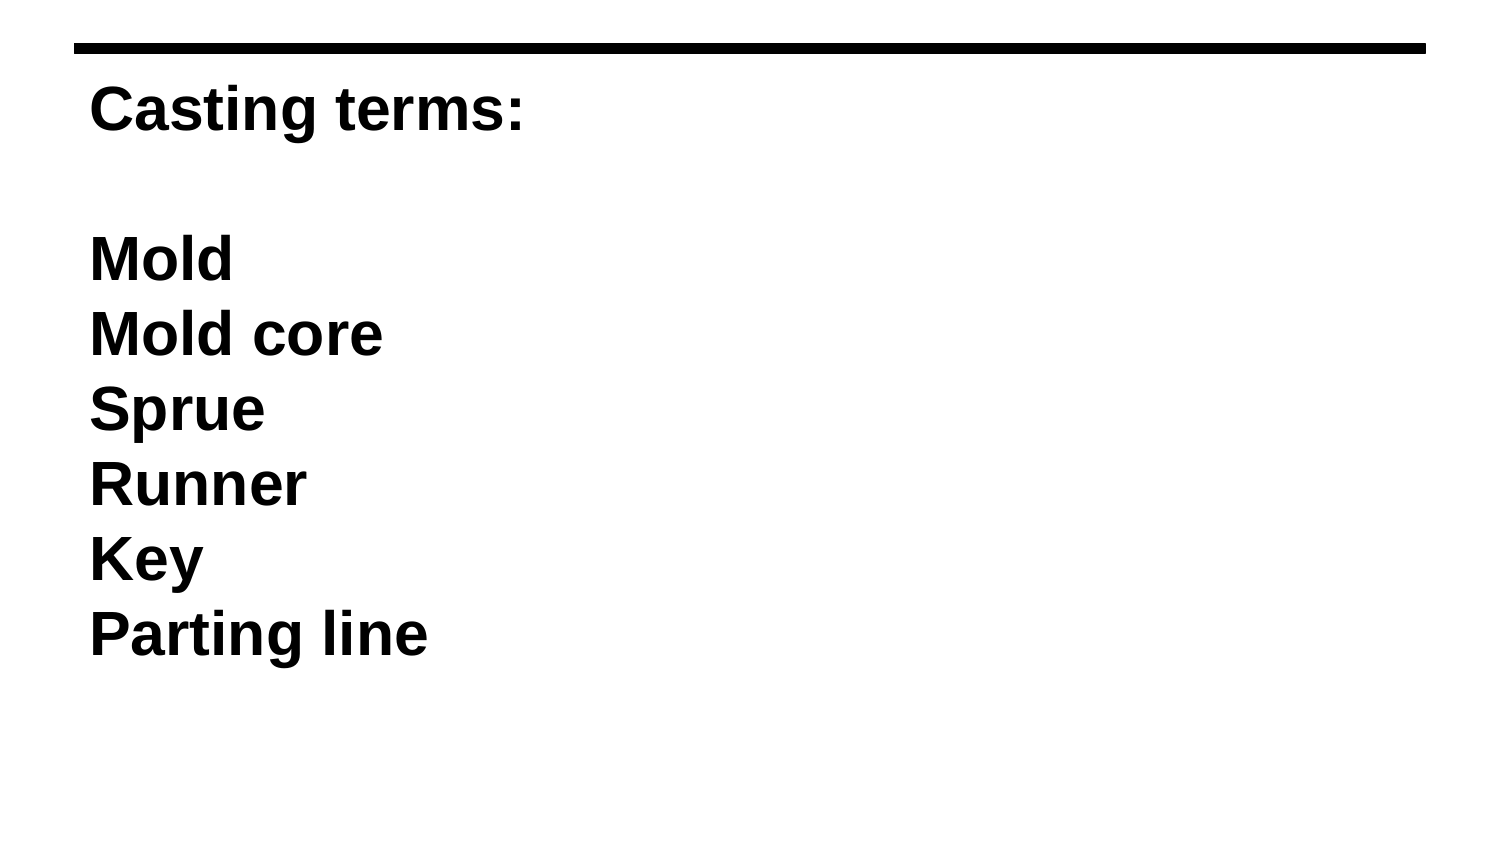

Casting terms:

Mold
Mold core
Sprue
Runner
Key
Parting line